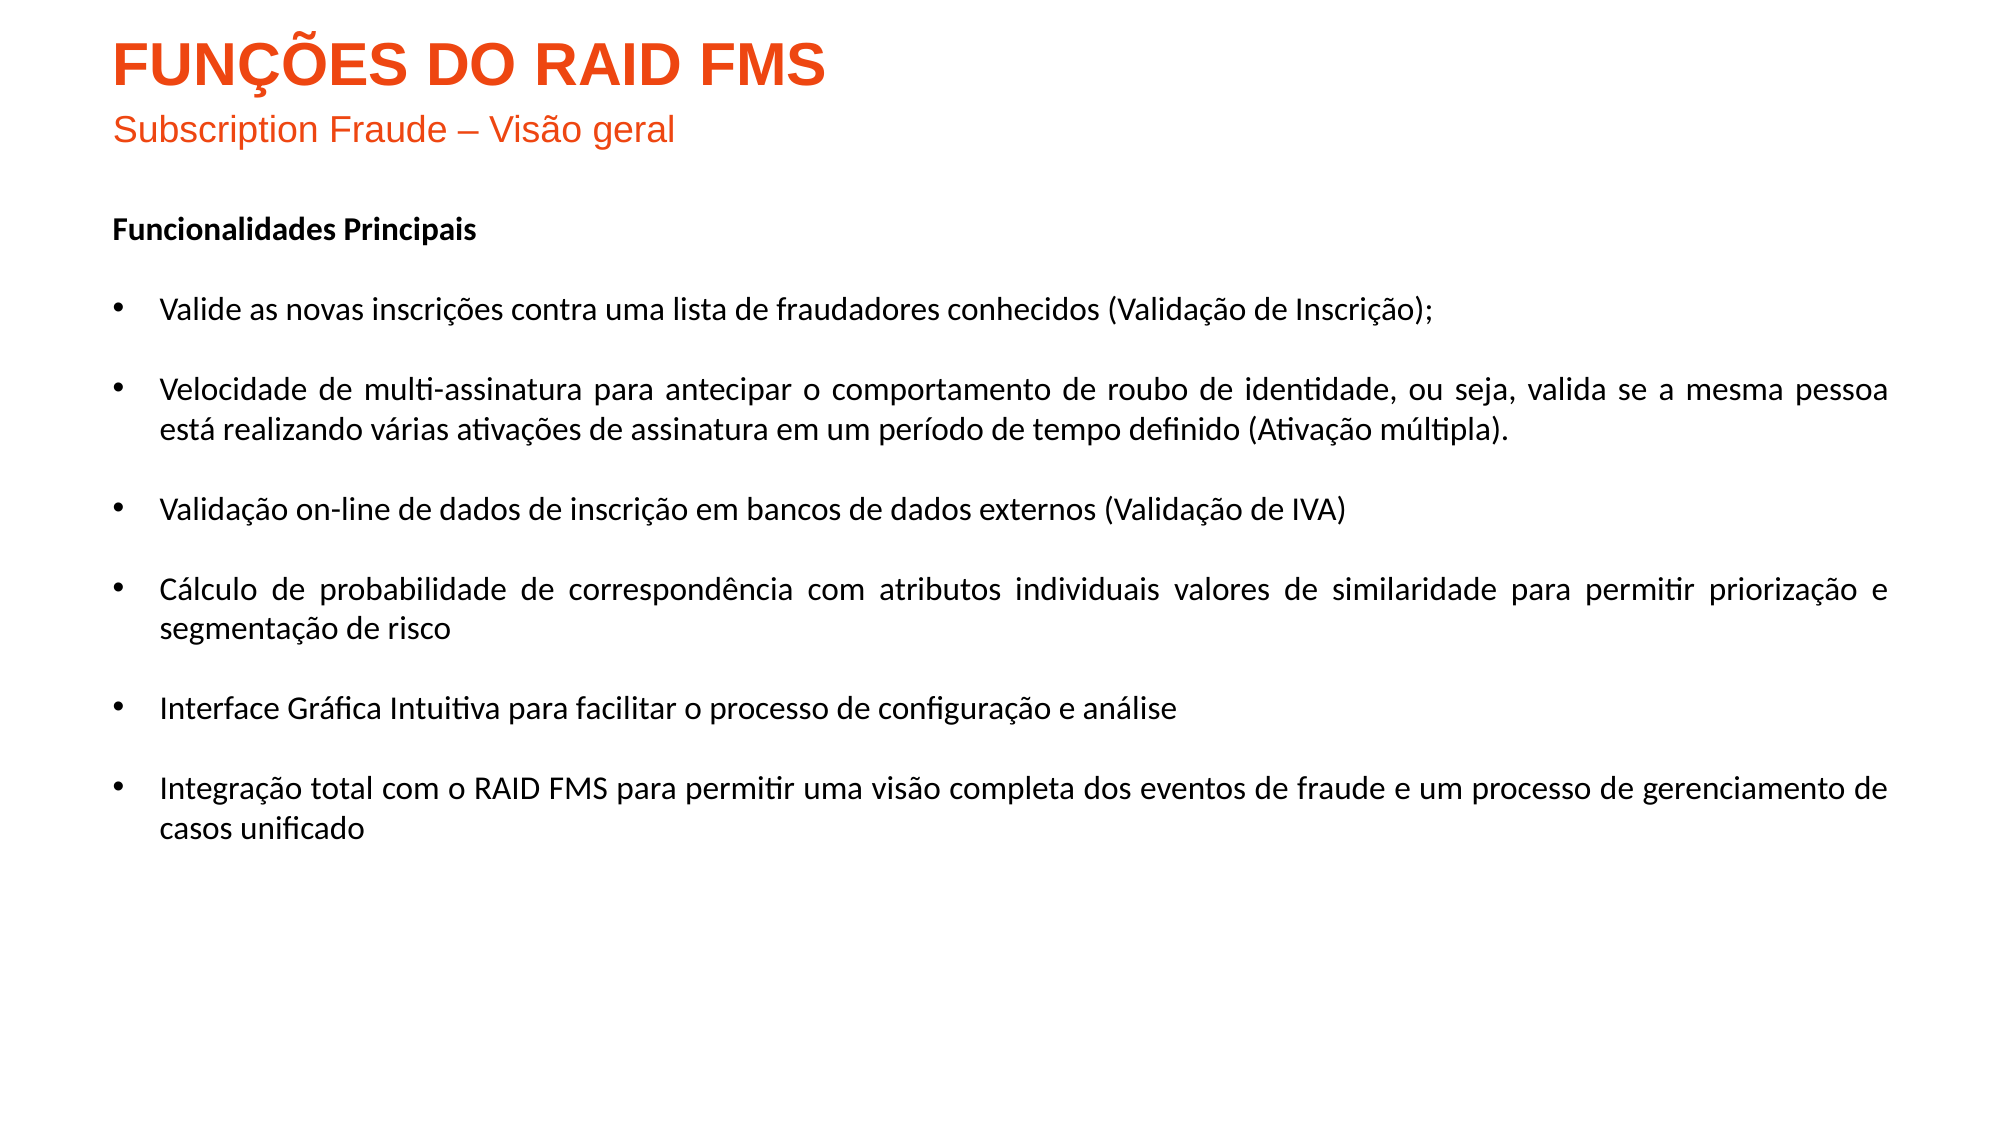

# Funções do raId fms
Subscription Fraude – Visão geral
Funcionalidades Principais

Valide as novas inscrições contra uma lista de fraudadores conhecidos (Validação de Inscrição);

Velocidade de multi-assinatura para antecipar o comportamento de roubo de identidade, ou seja, valida se a mesma pessoa está realizando várias ativações de assinatura em um período de tempo definido (Ativação múltipla).

Validação on-line de dados de inscrição em bancos de dados externos (Validação de IVA)

Cálculo de probabilidade de correspondência com atributos individuais valores de similaridade para permitir priorização e segmentação de risco

Interface Gráfica Intuitiva para facilitar o processo de configuração e análise

Integração total com o RAID FMS para permitir uma visão completa dos eventos de fraude e um processo de gerenciamento de casos unificado